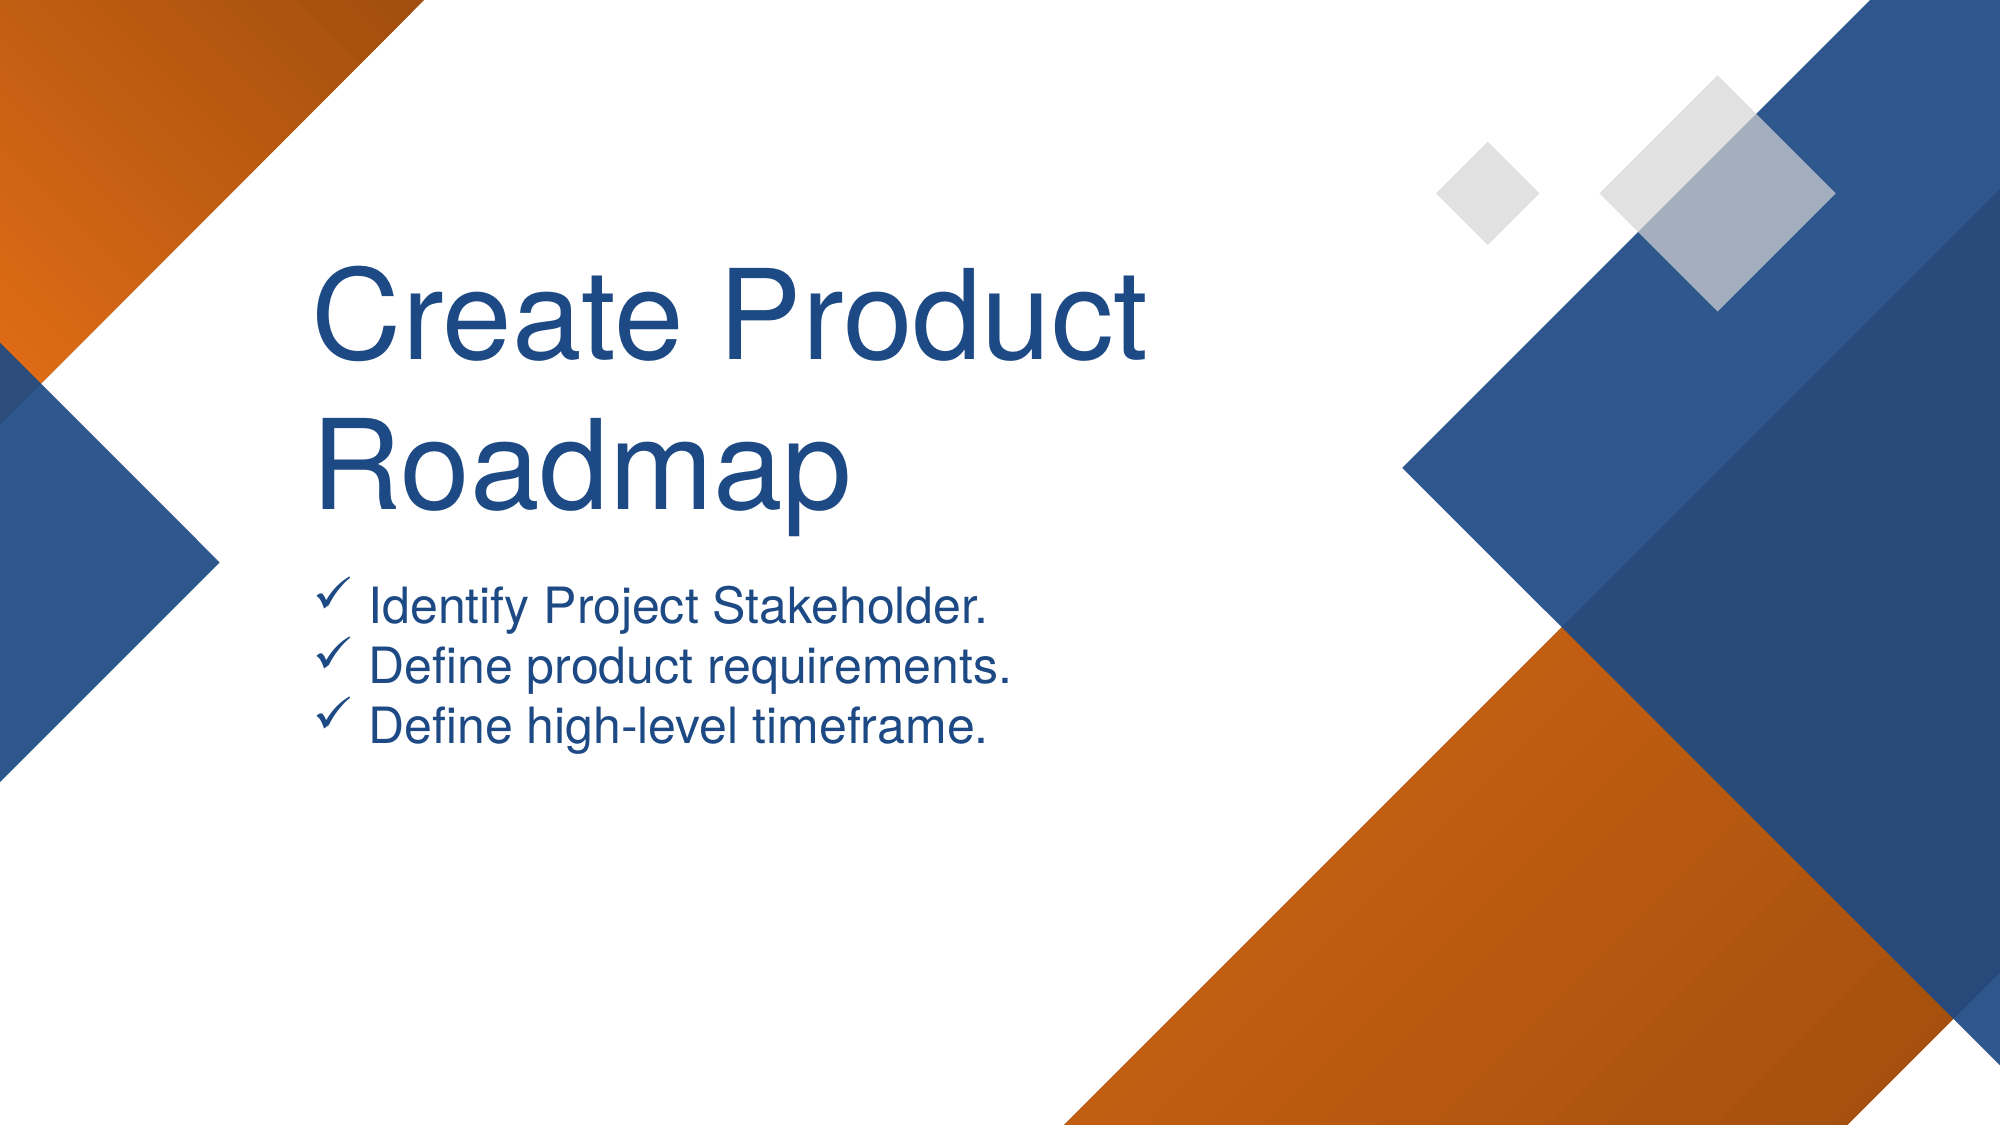

Create Product Roadmap

Identify Project Stakeholder.
Define product requirements.
Define high-level timeframe.